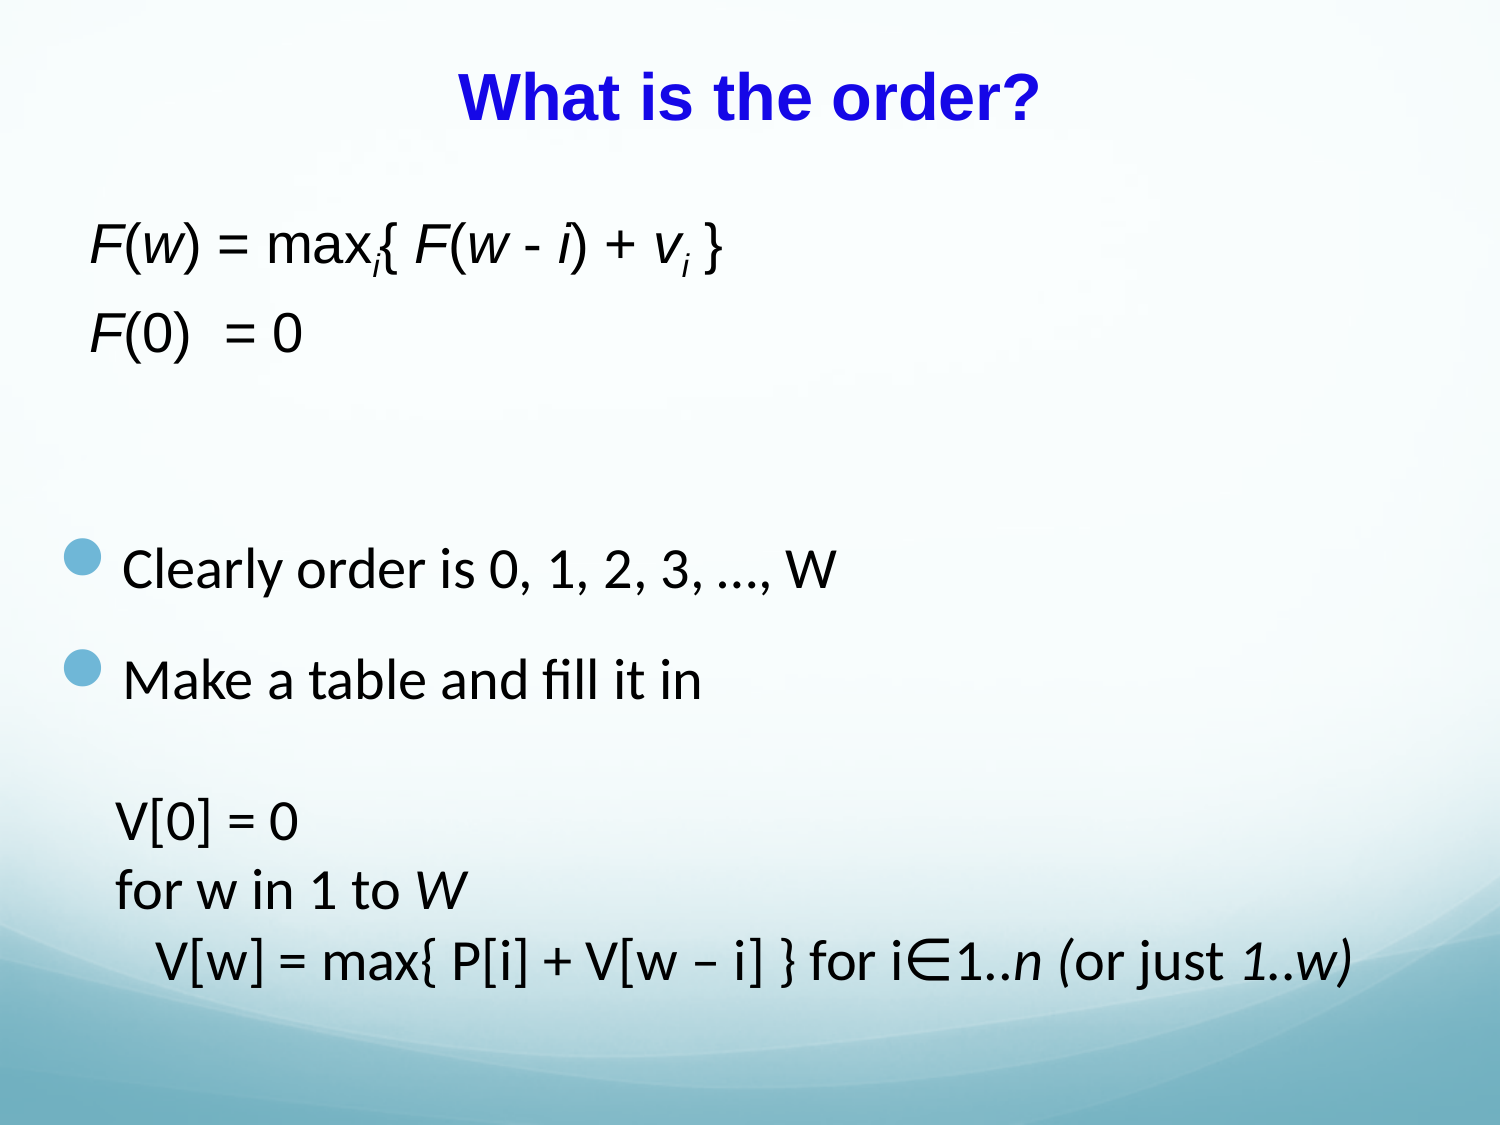

# What is the order?

Clearly order is 0, 1, 2, 3, …, W
Make a table and fill it in
V[0] = 0
for w in 1 to W
   V[w] = max{ P[i] + V[w – i] } for i∈1..n (or just 1..w)
F(w) = maxi{ F(w - i) + vi }
F(0)  = 0